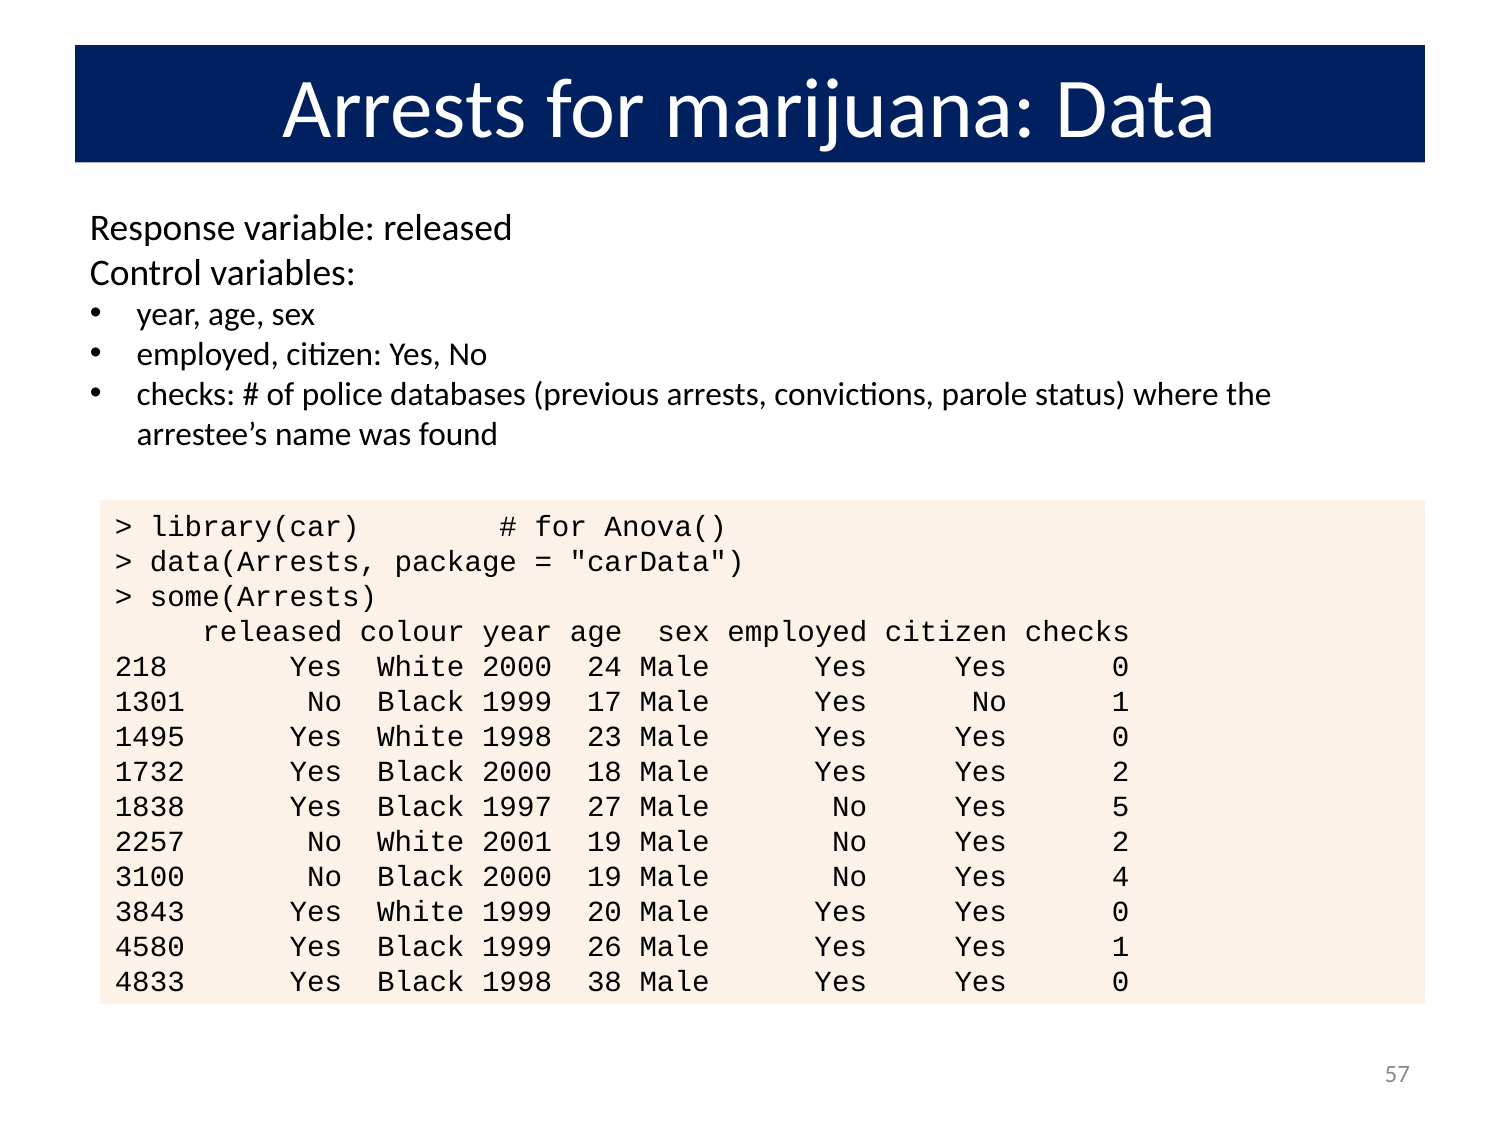

# Arrests for marijuana: Data
Response variable: released
Control variables:
year, age, sex
employed, citizen: Yes, No
checks: # of police databases (previous arrests, convictions, parole status) where the arrestee’s name was found
> library(car)        # for Anova()
> data(Arrests, package = "carData")
> some(Arrests)
     released colour year age  sex employed citizen checks
218       Yes  White 2000  24 Male      Yes     Yes      0
1301       No  Black 1999  17 Male      Yes      No      1
1495      Yes  White 1998  23 Male      Yes     Yes      0
1732      Yes  Black 2000  18 Male      Yes     Yes      2
1838      Yes  Black 1997  27 Male       No     Yes      5
2257       No  White 2001  19 Male       No     Yes      2
3100       No  Black 2000  19 Male       No     Yes      4
3843      Yes  White 1999  20 Male      Yes     Yes      0
4580      Yes  Black 1999  26 Male      Yes     Yes      1
4833      Yes  Black 1998  38 Male      Yes     Yes      0
57